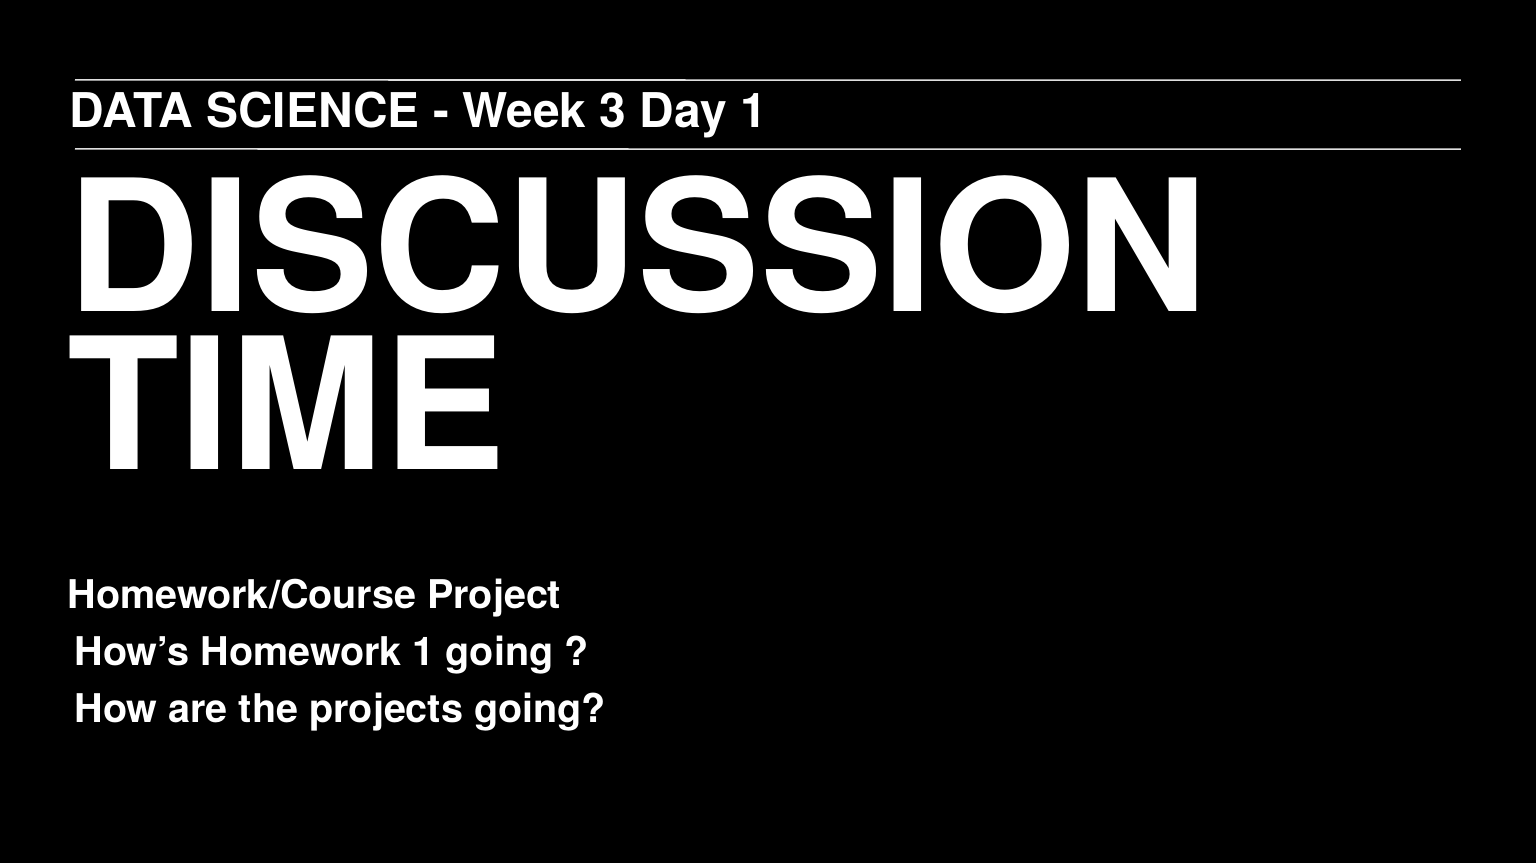

DATA SCIENCE - Week 3 Day 1

DISCUSSION TIME

Homework/Course Project
How’s Homework 1 going ?
How are the projects going?